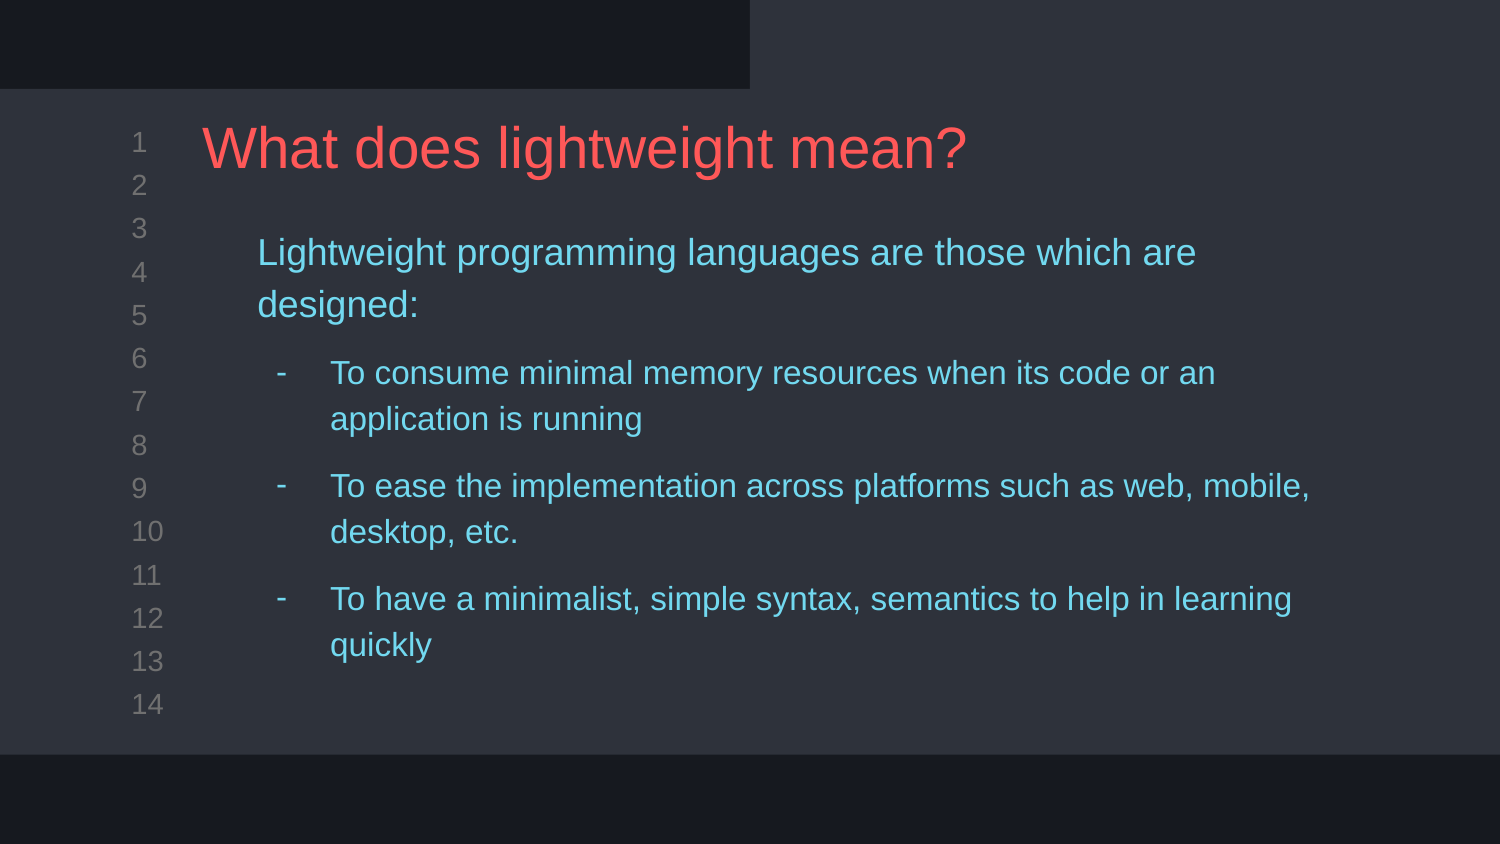

# What does lightweight mean?
Lightweight programming languages are those which are designed:
To consume minimal memory resources when its code or an application is running
To ease the implementation across platforms such as web, mobile, desktop, etc.
To have a minimalist, simple syntax, semantics to help in learning quickly